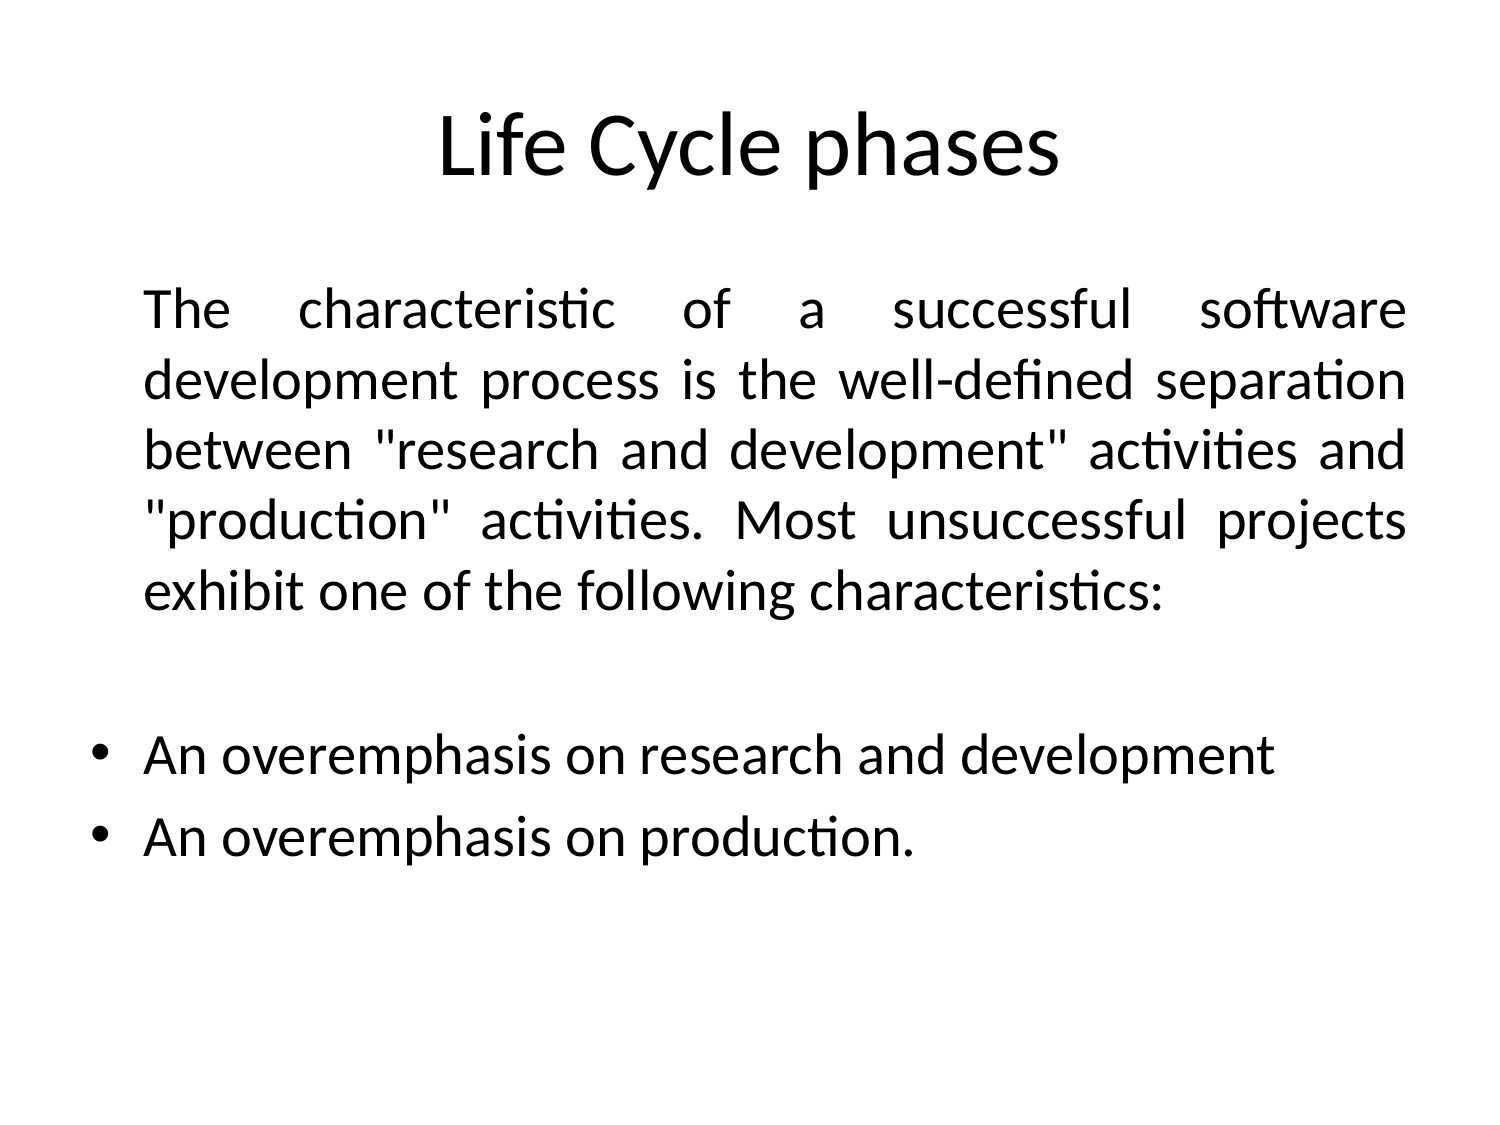

# Life Cycle phases
	The characteristic of a successful software development process is the well-defined separation between "research and development" activities and "production" activities. Most unsuccessful projects exhibit one of the following characteristics:

An overemphasis on research and development
An overemphasis on production.